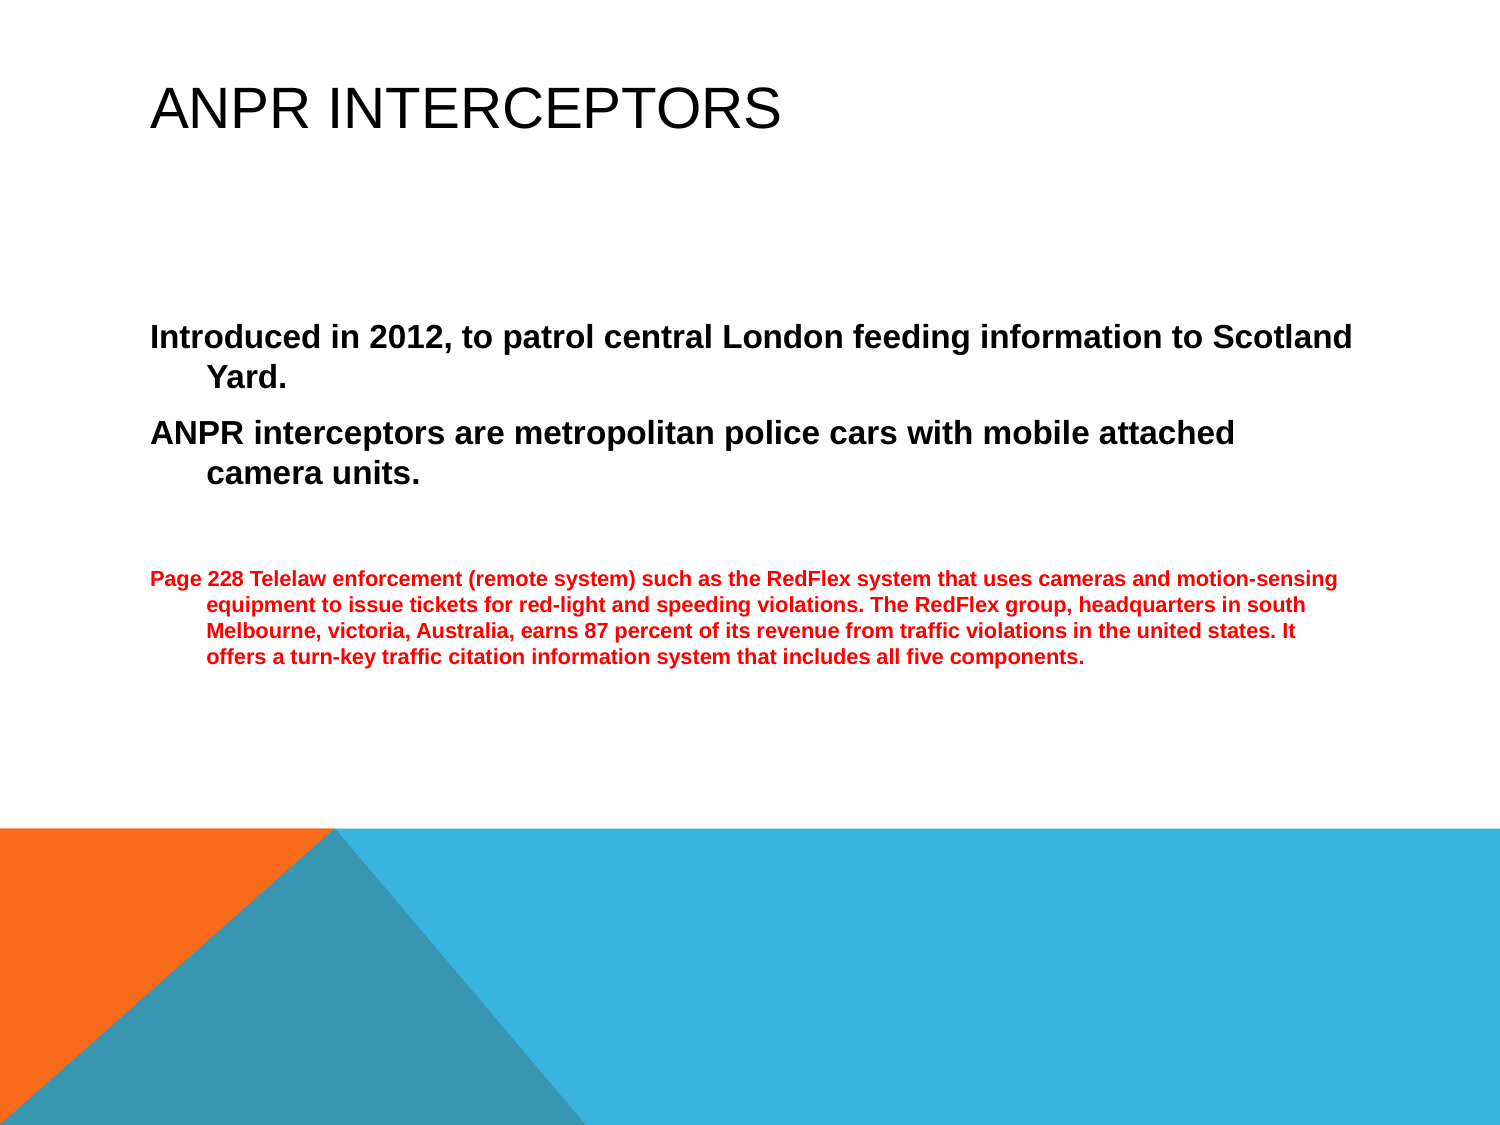

Introduced in 2012, to patrol central London feeding information to Scotland Yard.
ANPR interceptors are metropolitan police cars with mobile attached camera units.

Page 228 Telelaw enforcement (remote system) such as the RedFlex system that uses cameras and motion-sensing equipment to issue tickets for red-light and speeding violations. The RedFlex group, headquarters in south Melbourne, victoria, Australia, earns 87 percent of its revenue from traffic violations in the united states. It offers a turn-key traffic citation information system that includes all five components.

# ANPR interceptors